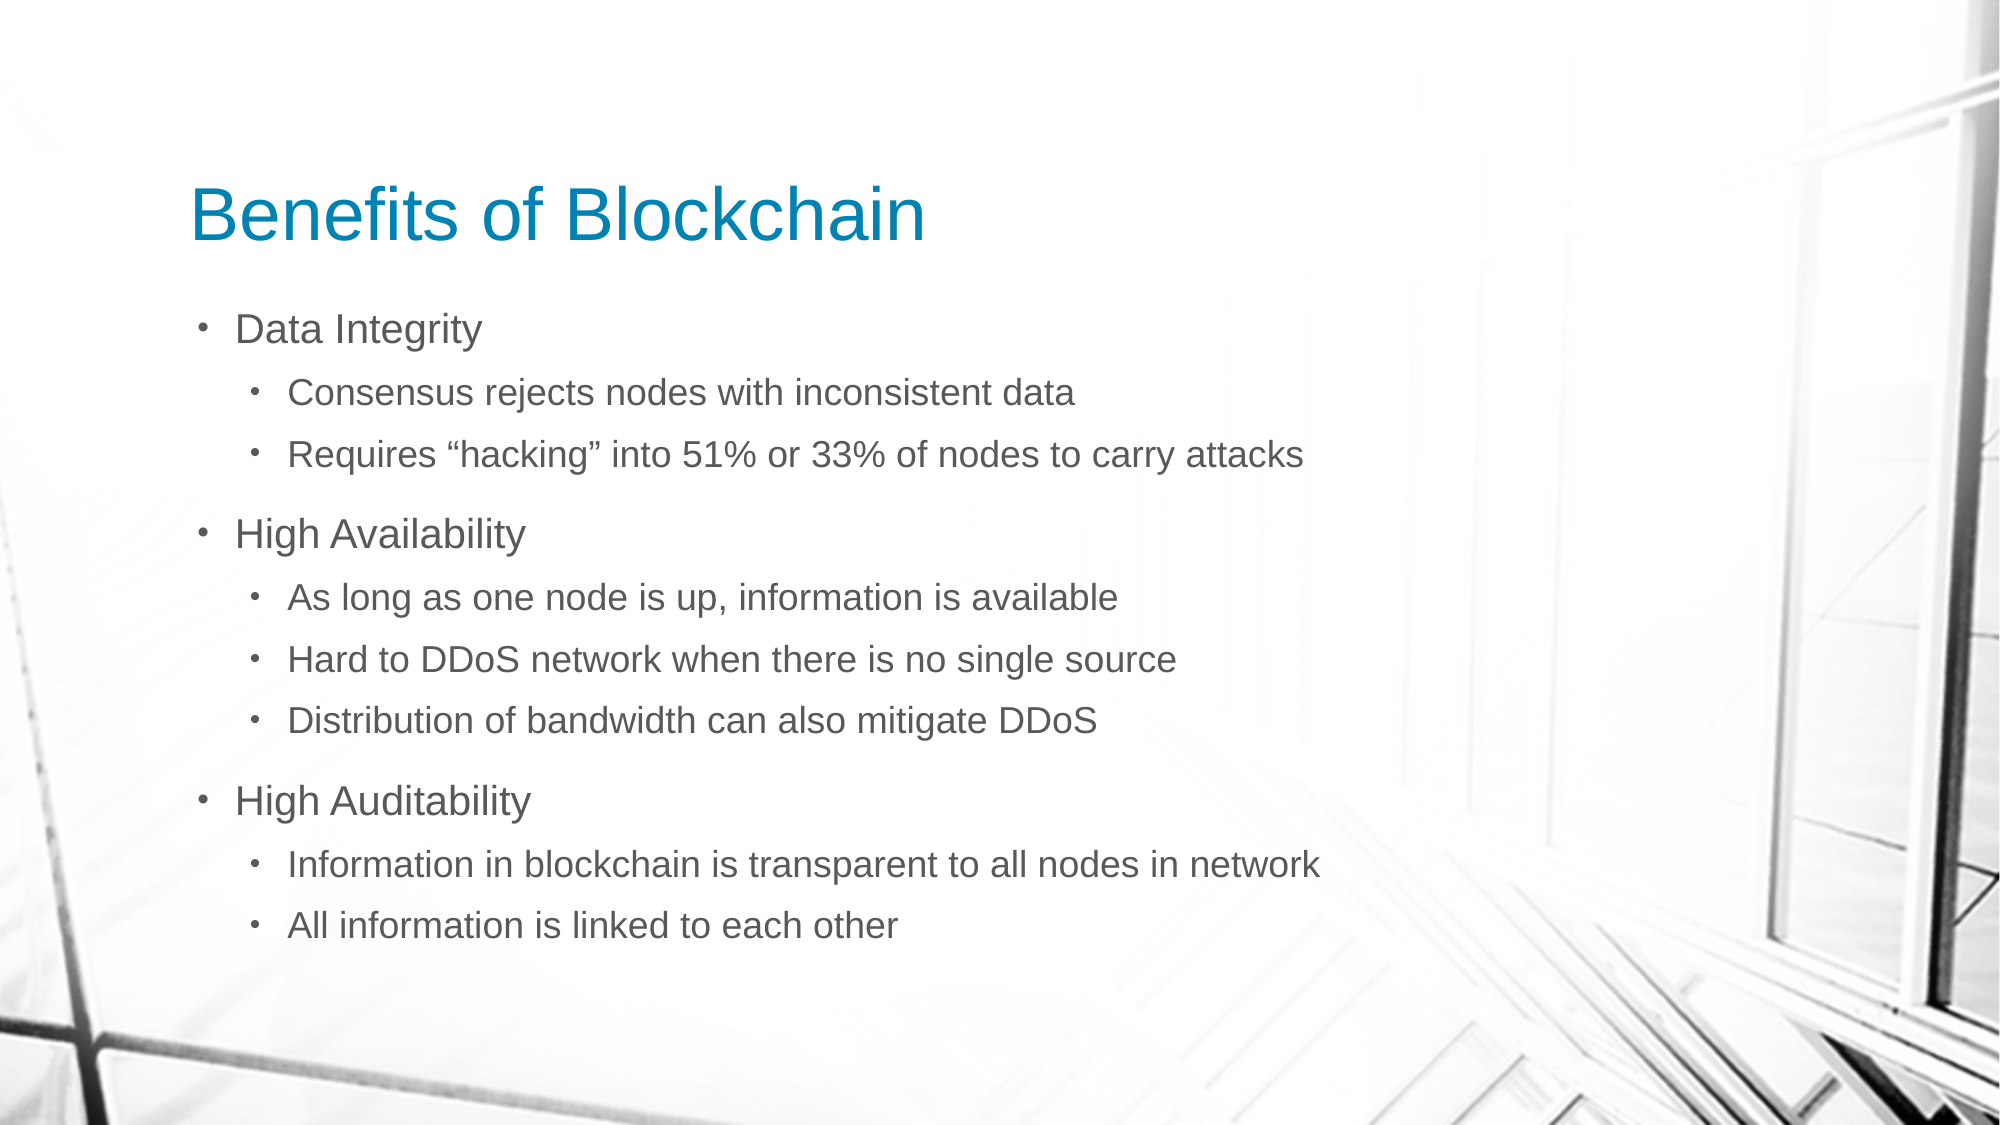

# Benefits of Blockchain
Data Integrity
Consensus rejects nodes with inconsistent data
Requires “hacking” into 51% or 33% of nodes to carry attacks
High Availability
As long as one node is up, information is available
Hard to DDoS network when there is no single source
Distribution of bandwidth can also mitigate DDoS
High Auditability
Information in blockchain is transparent to all nodes in network
All information is linked to each other